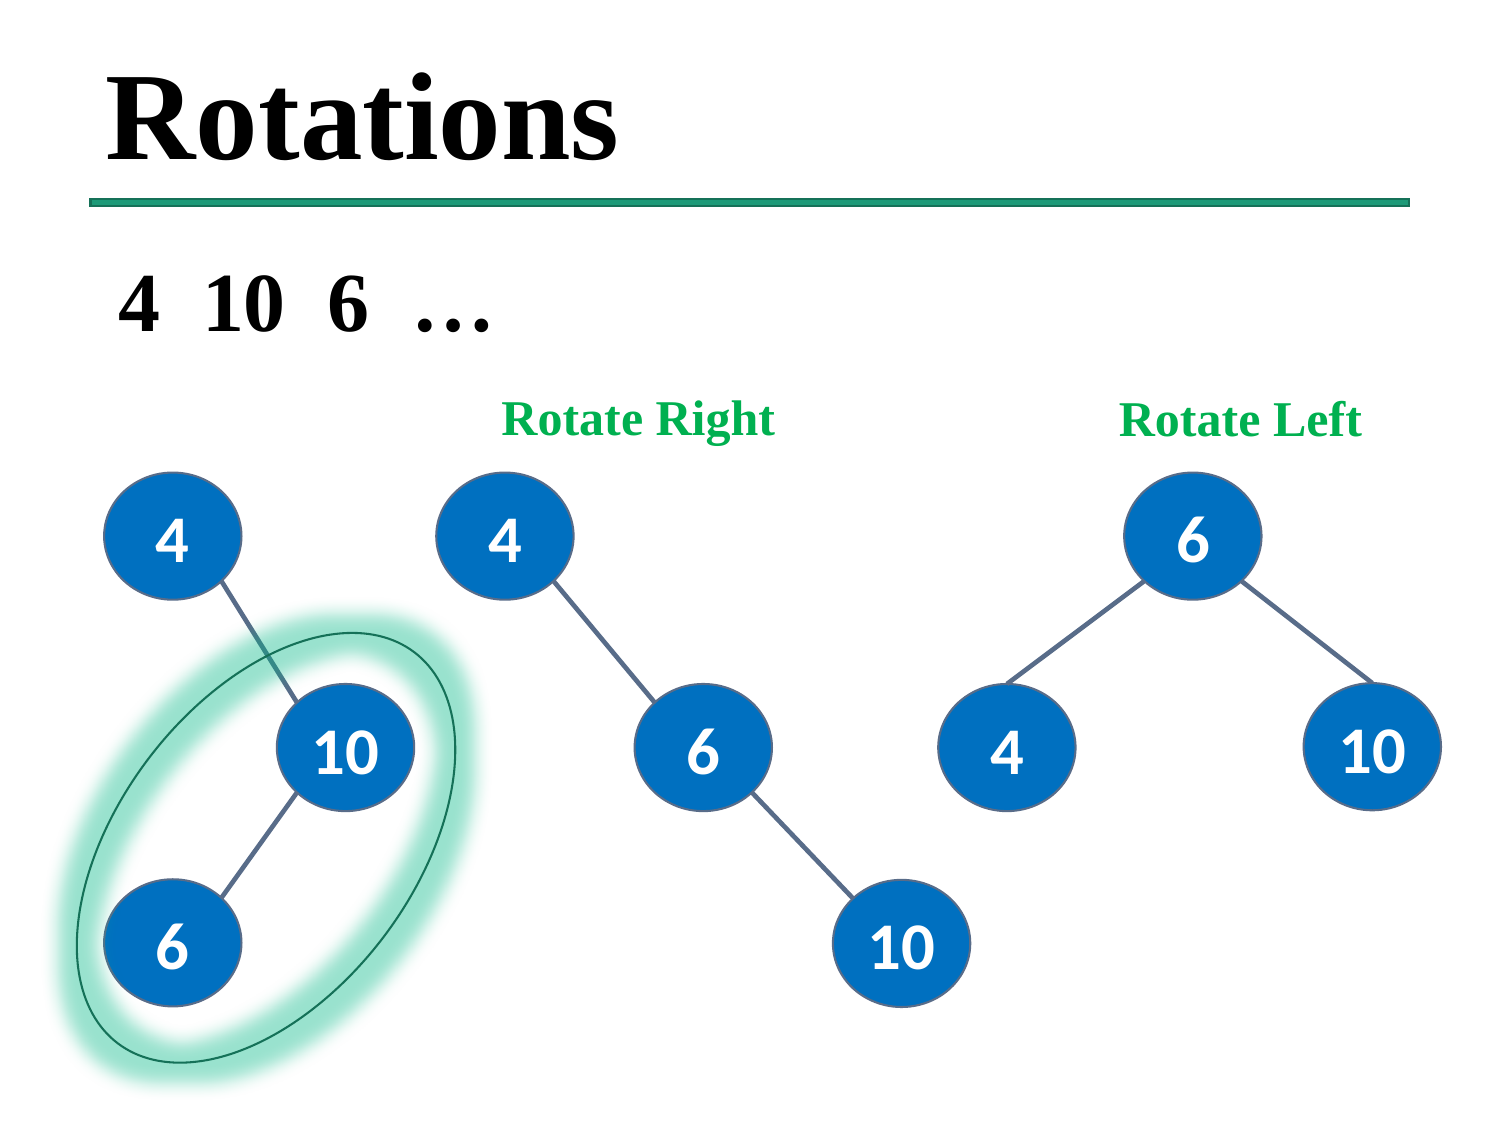

# Rotations

4  10  6  …
Rotate Right
Rotate Left
4
4
6

10
10
4
6
6
10